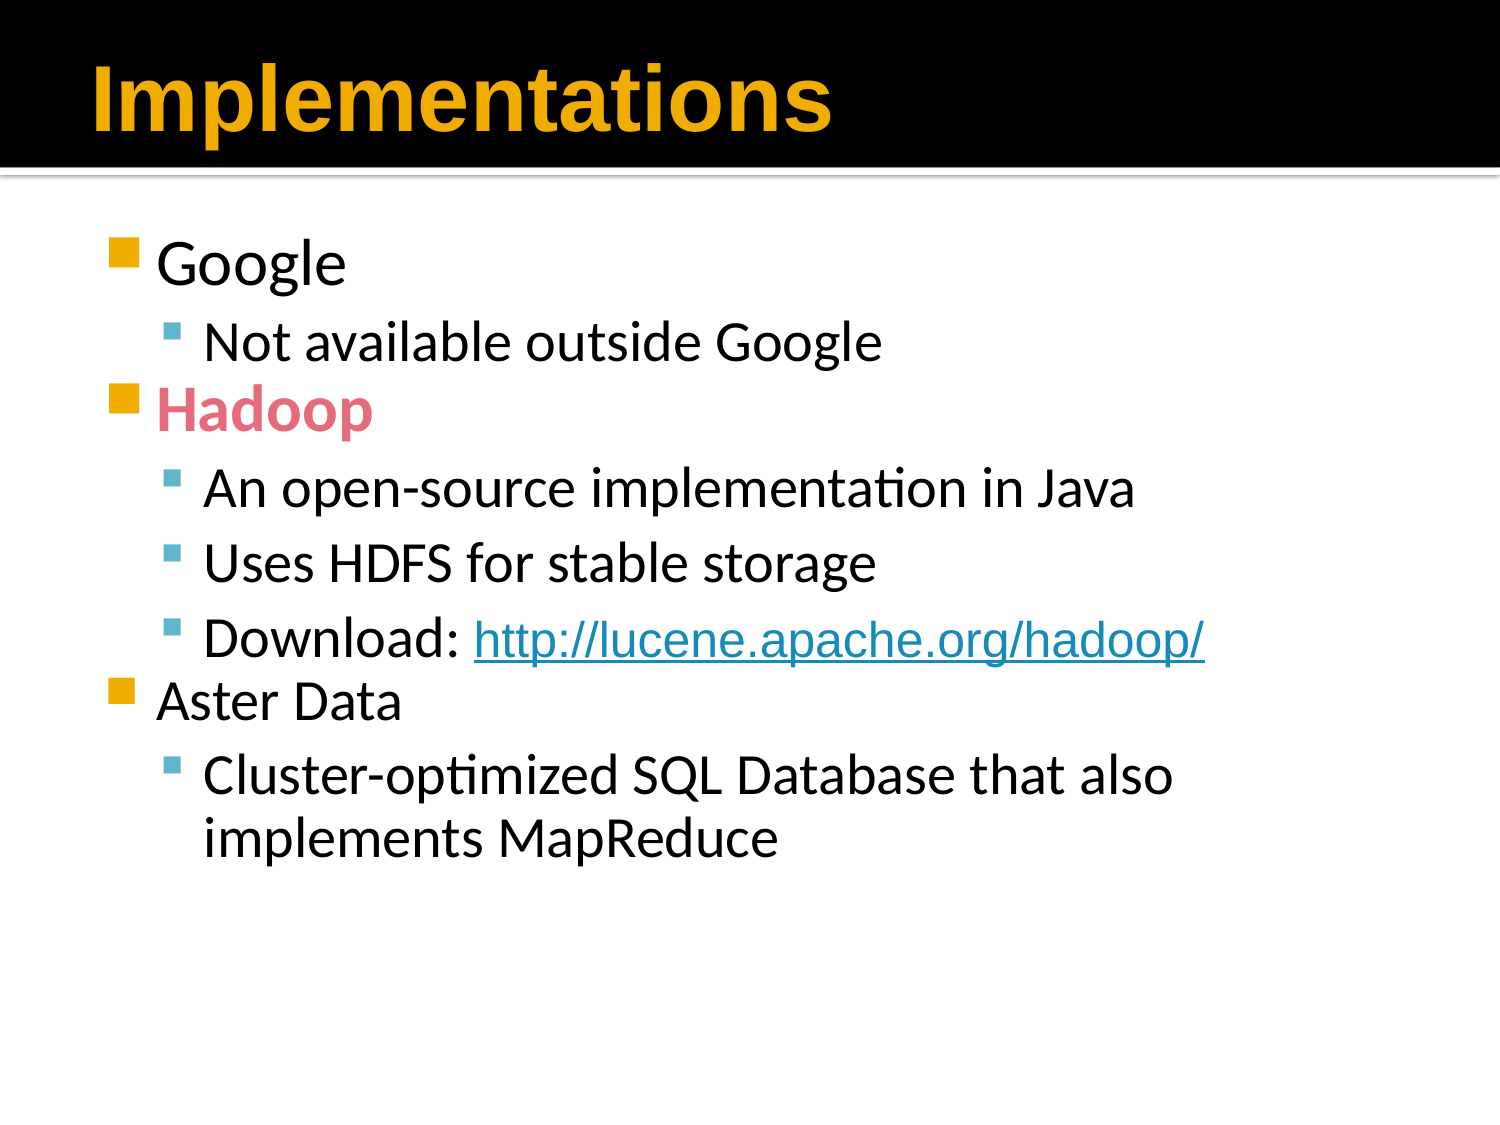

# Implementations
Google
Not available outside Google
Hadoop
An open-source implementation in Java
Uses HDFS for stable storage
Download: http://lucene.apache.org/hadoop/
Aster Data
Cluster-optimized SQL Database that also implements MapReduce